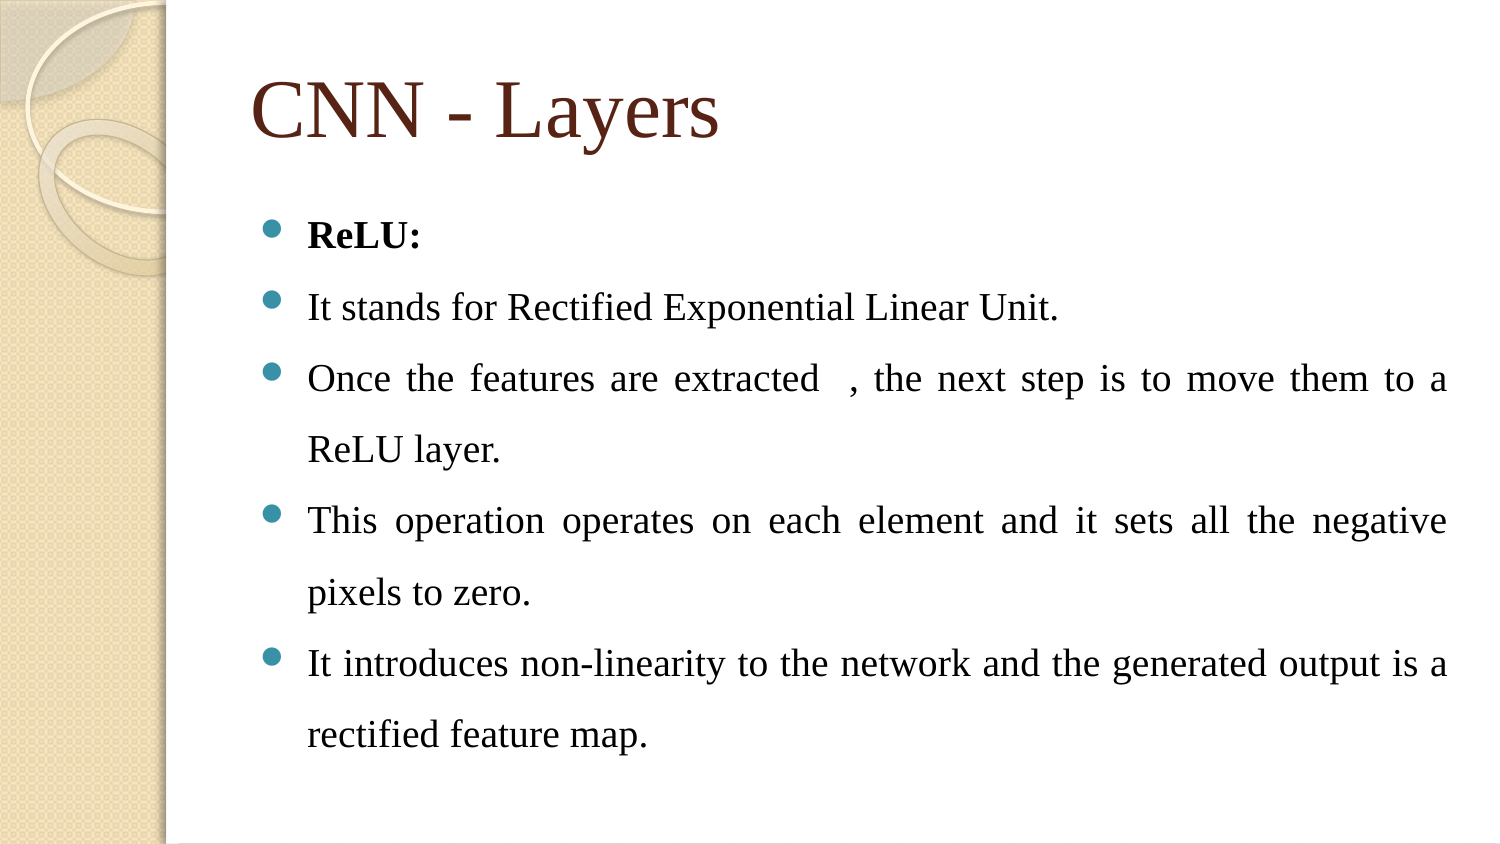

# CNN - Layers
ReLU:
It stands for Rectified Exponential Linear Unit.
Once the features are extracted  , the next step is to move them to a ReLU layer.
This operation operates on each element and it sets all the negative pixels to zero.
It introduces non-linearity to the network and the generated output is a rectified feature map.